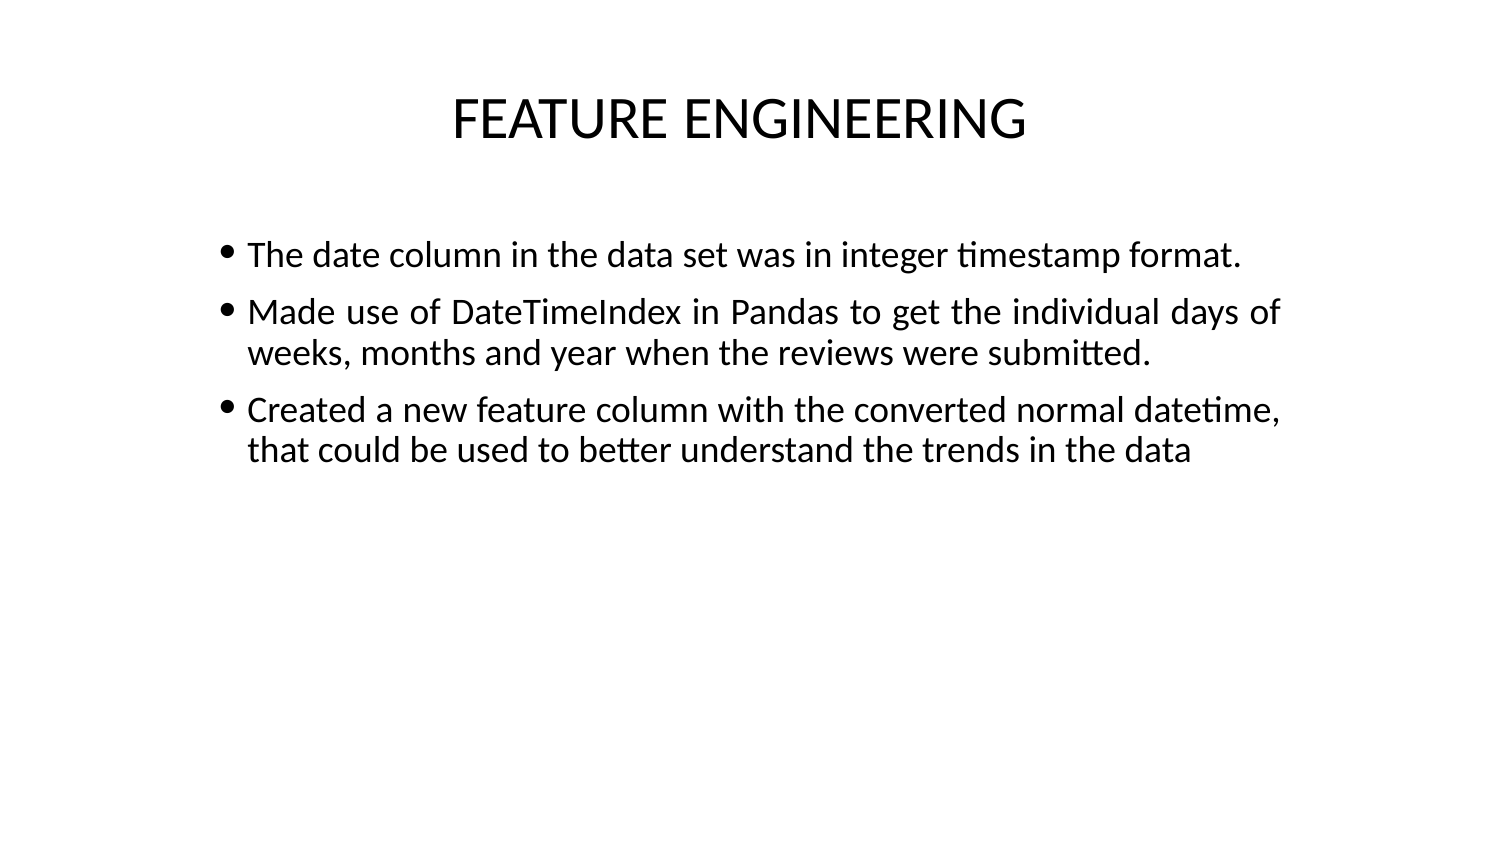

# FEATURE ENGINEERING
The date column in the data set was in integer timestamp format.
Made use of DateTimeIndex in Pandas to get the individual days of weeks, months and year when the reviews were submitted.
Created a new feature column with the converted normal datetime, that could be used to better understand the trends in the data